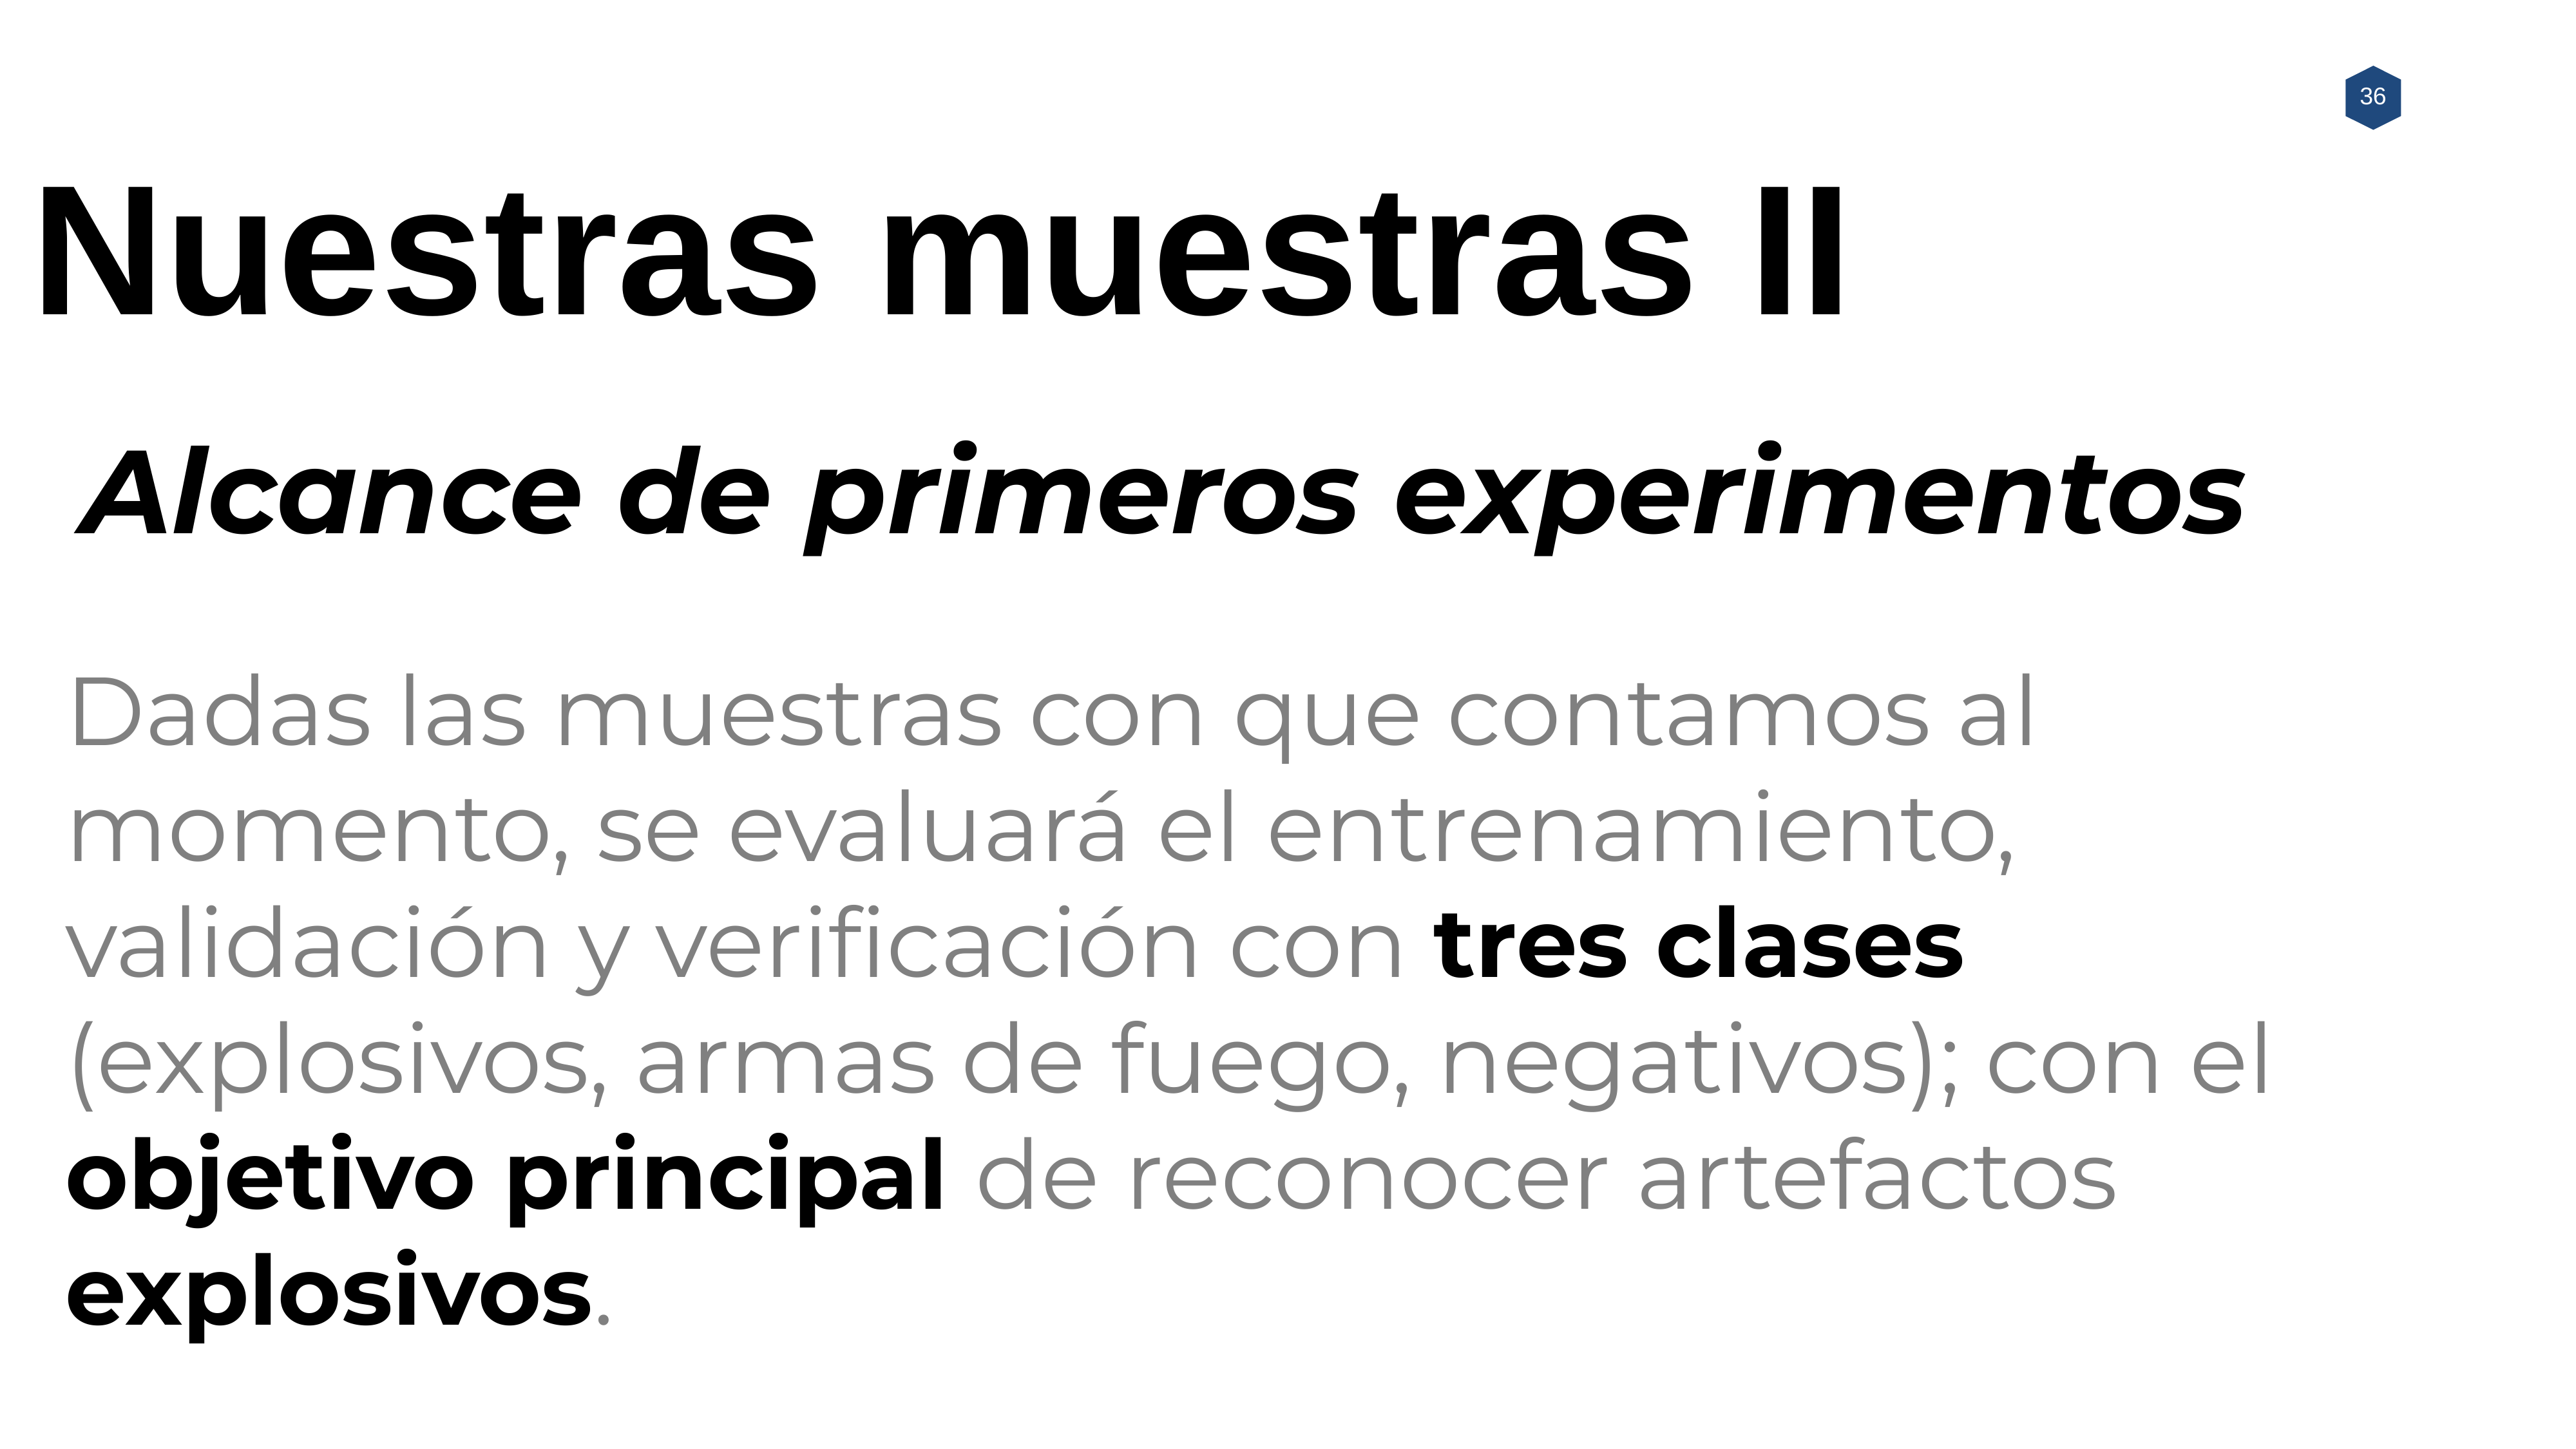

Nuestras muestras II
Alcance de primeros experimentos
Dadas las muestras con que contamos al momento, se evaluará el entrenamiento, validación y verificación con tres clases (explosivos, armas de fuego, negativos); con el objetivo principal de reconocer artefactos explosivos.